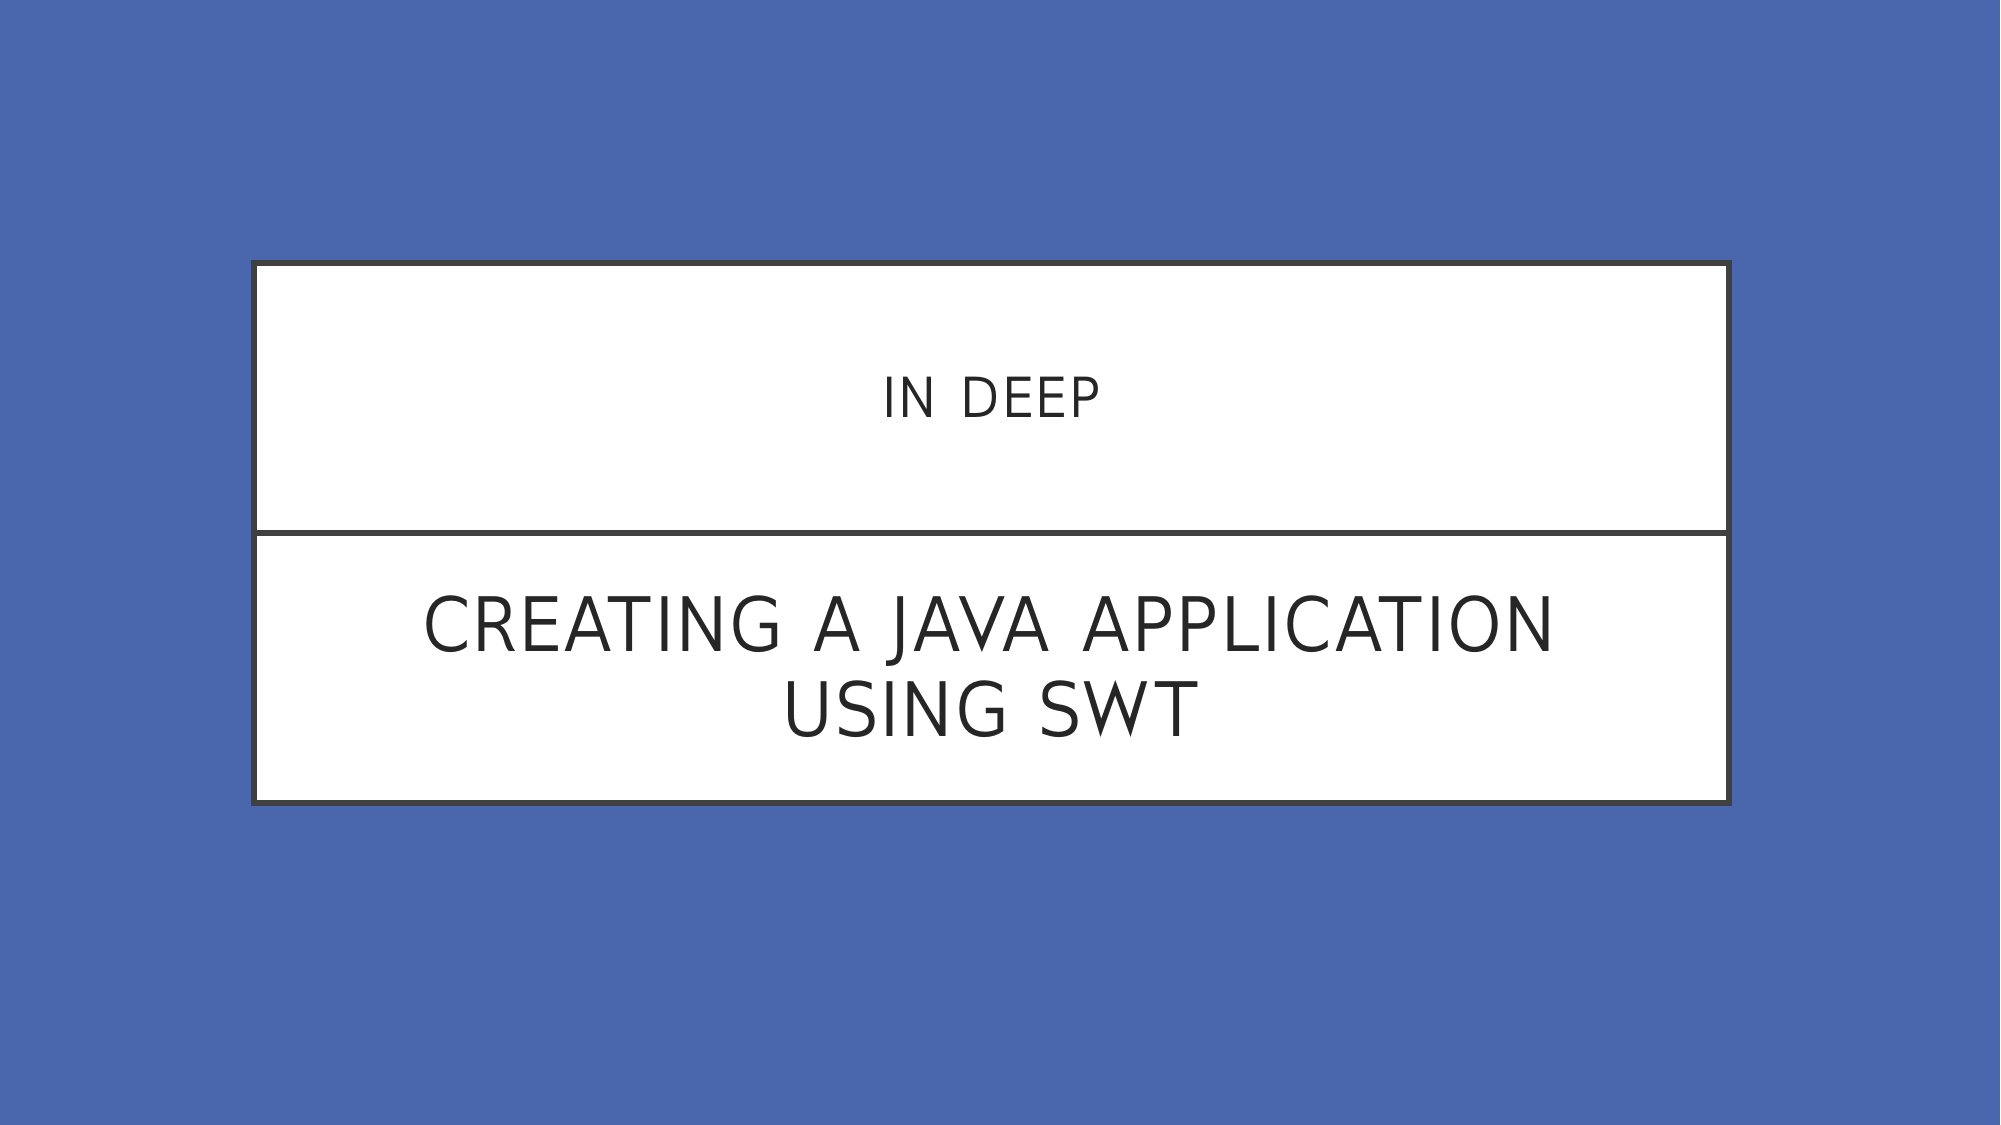

In deep
# Creating a Java application using SWT